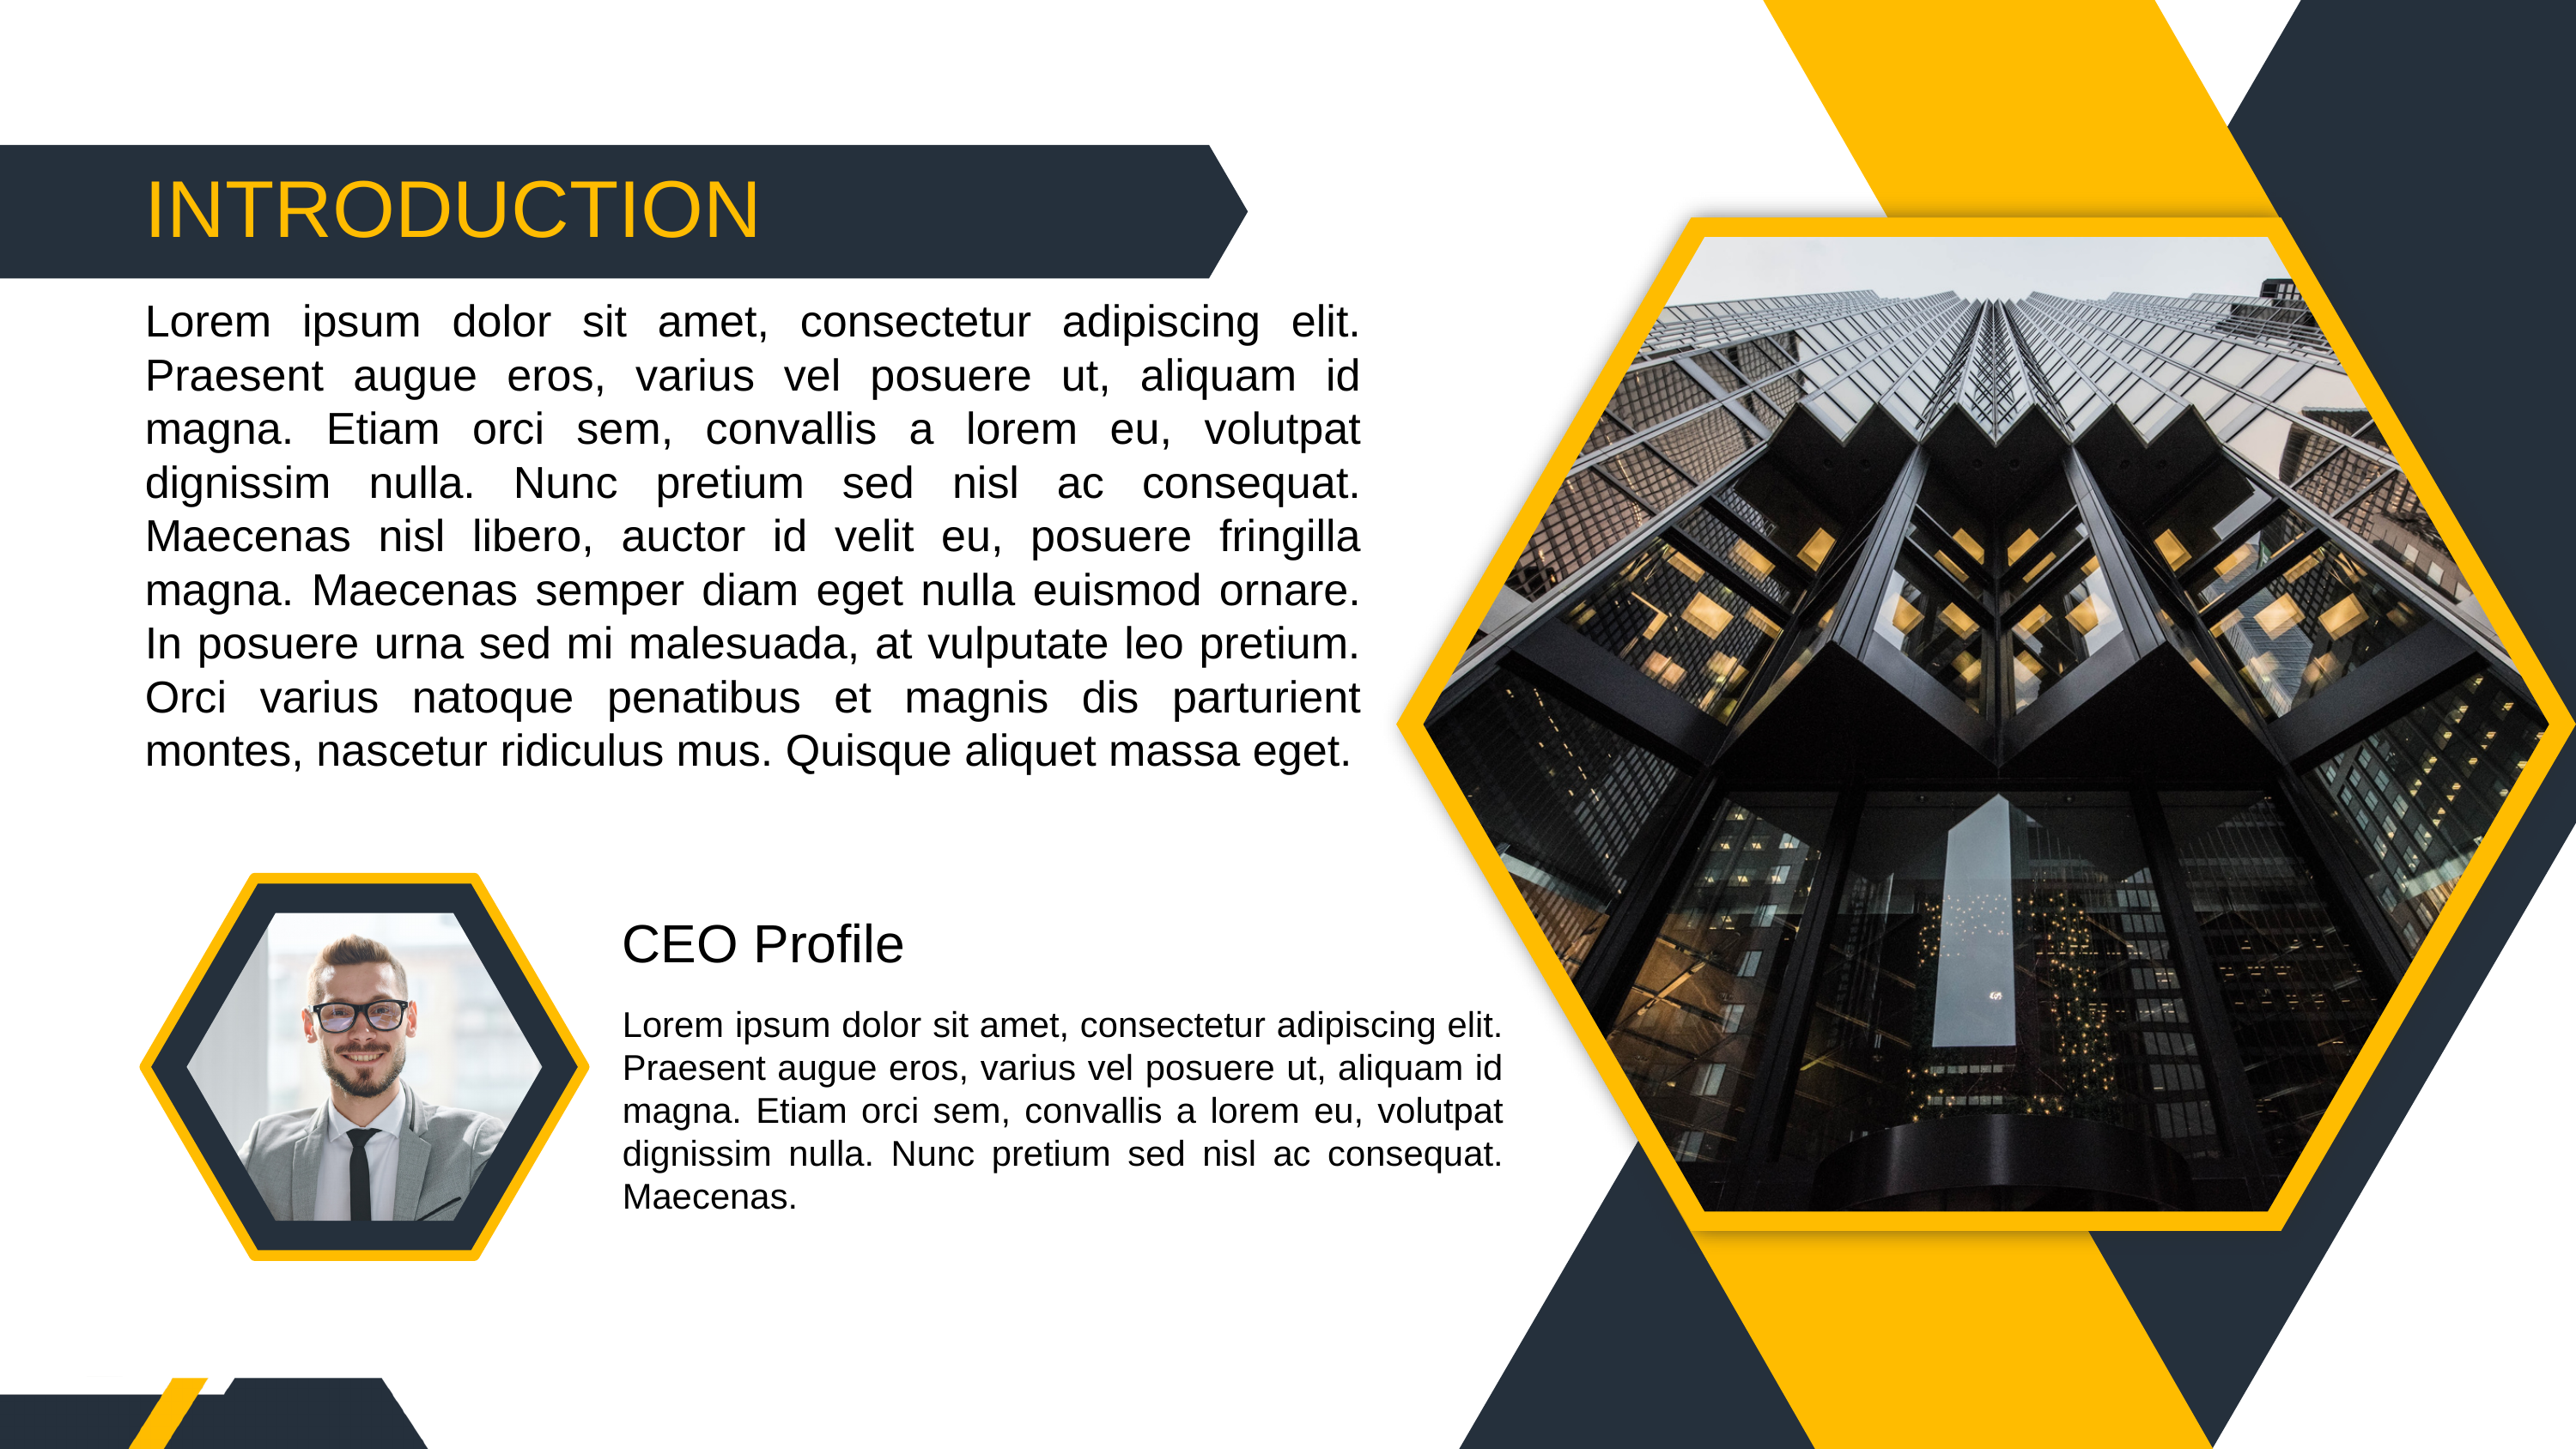

INTRODUCTION

Lorem ipsum dolor sit amet, consectetur adipiscing elit. Praesent augue eros, varius vel posuere ut, aliquam id magna. Etiam orci sem, convallis a lorem eu, volutpat dignissim nulla. Nunc pretium sed nisl ac consequat. Maecenas nisl libero, auctor id velit eu, posuere fringilla magna. Maecenas semper diam eget nulla euismod ornare. In posuere urna sed mi malesuada, at vulputate leo pretium. Orci varius natoque penatibus et magnis dis parturient montes, nascetur ridiculus mus. Quisque aliquet massa eget.

CEO Profile

Lorem ipsum dolor sit amet, consectetur adipiscing elit. Praesent augue eros, varius vel posuere ut, aliquam id magna. Etiam orci sem, convallis a lorem eu, volutpat dignissim nulla. Nunc pretium sed nisl ac consequat. Maecenas.